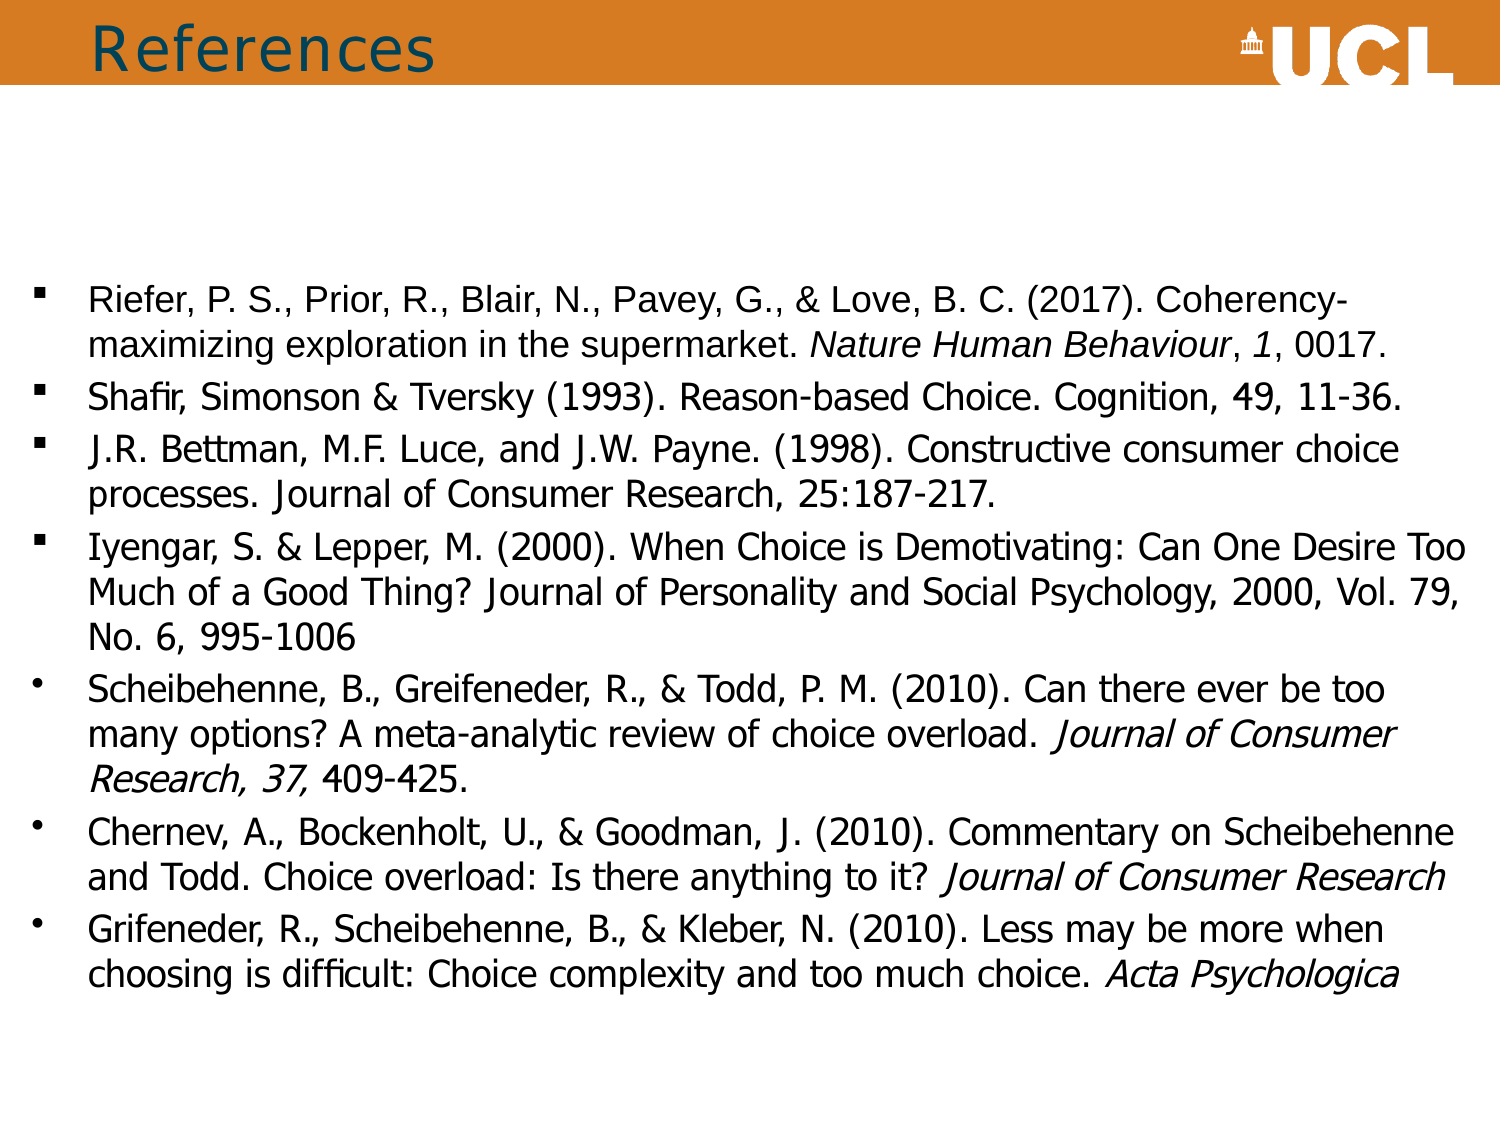

# References
Riefer, P. S., Prior, R., Blair, N., Pavey, G., & Love, B. C. (2017). Coherency-maximizing exploration in the supermarket. Nature Human Behaviour, 1, 0017.
Shafir, Simonson & Tversky (1993). Reason-based Choice. Cognition, 49, 11-36.
J.R. Bettman, M.F. Luce, and J.W. Payne. (1998). Constructive consumer choice processes. Journal of Consumer Research, 25:187-217.
Iyengar, S. & Lepper, M. (2000). When Choice is Demotivating: Can One Desire Too Much of a Good Thing? Journal of Personality and Social Psychology, 2000, Vol. 79, No. 6, 995-1006
Scheibehenne, B., Greifeneder, R., & Todd, P. M. (2010). Can there ever be too many options? A meta-analytic review of choice overload. Journal of Consumer Research, 37, 409-425.
Chernev, A., Bockenholt, U., & Goodman, J. (2010). Commentary on Scheibehenne and Todd. Choice overload: Is there anything to it? Journal of Consumer Research
Grifeneder, R., Scheibehenne, B., & Kleber, N. (2010). Less may be more when choosing is difficult: Choice complexity and too much choice. Acta Psychologica